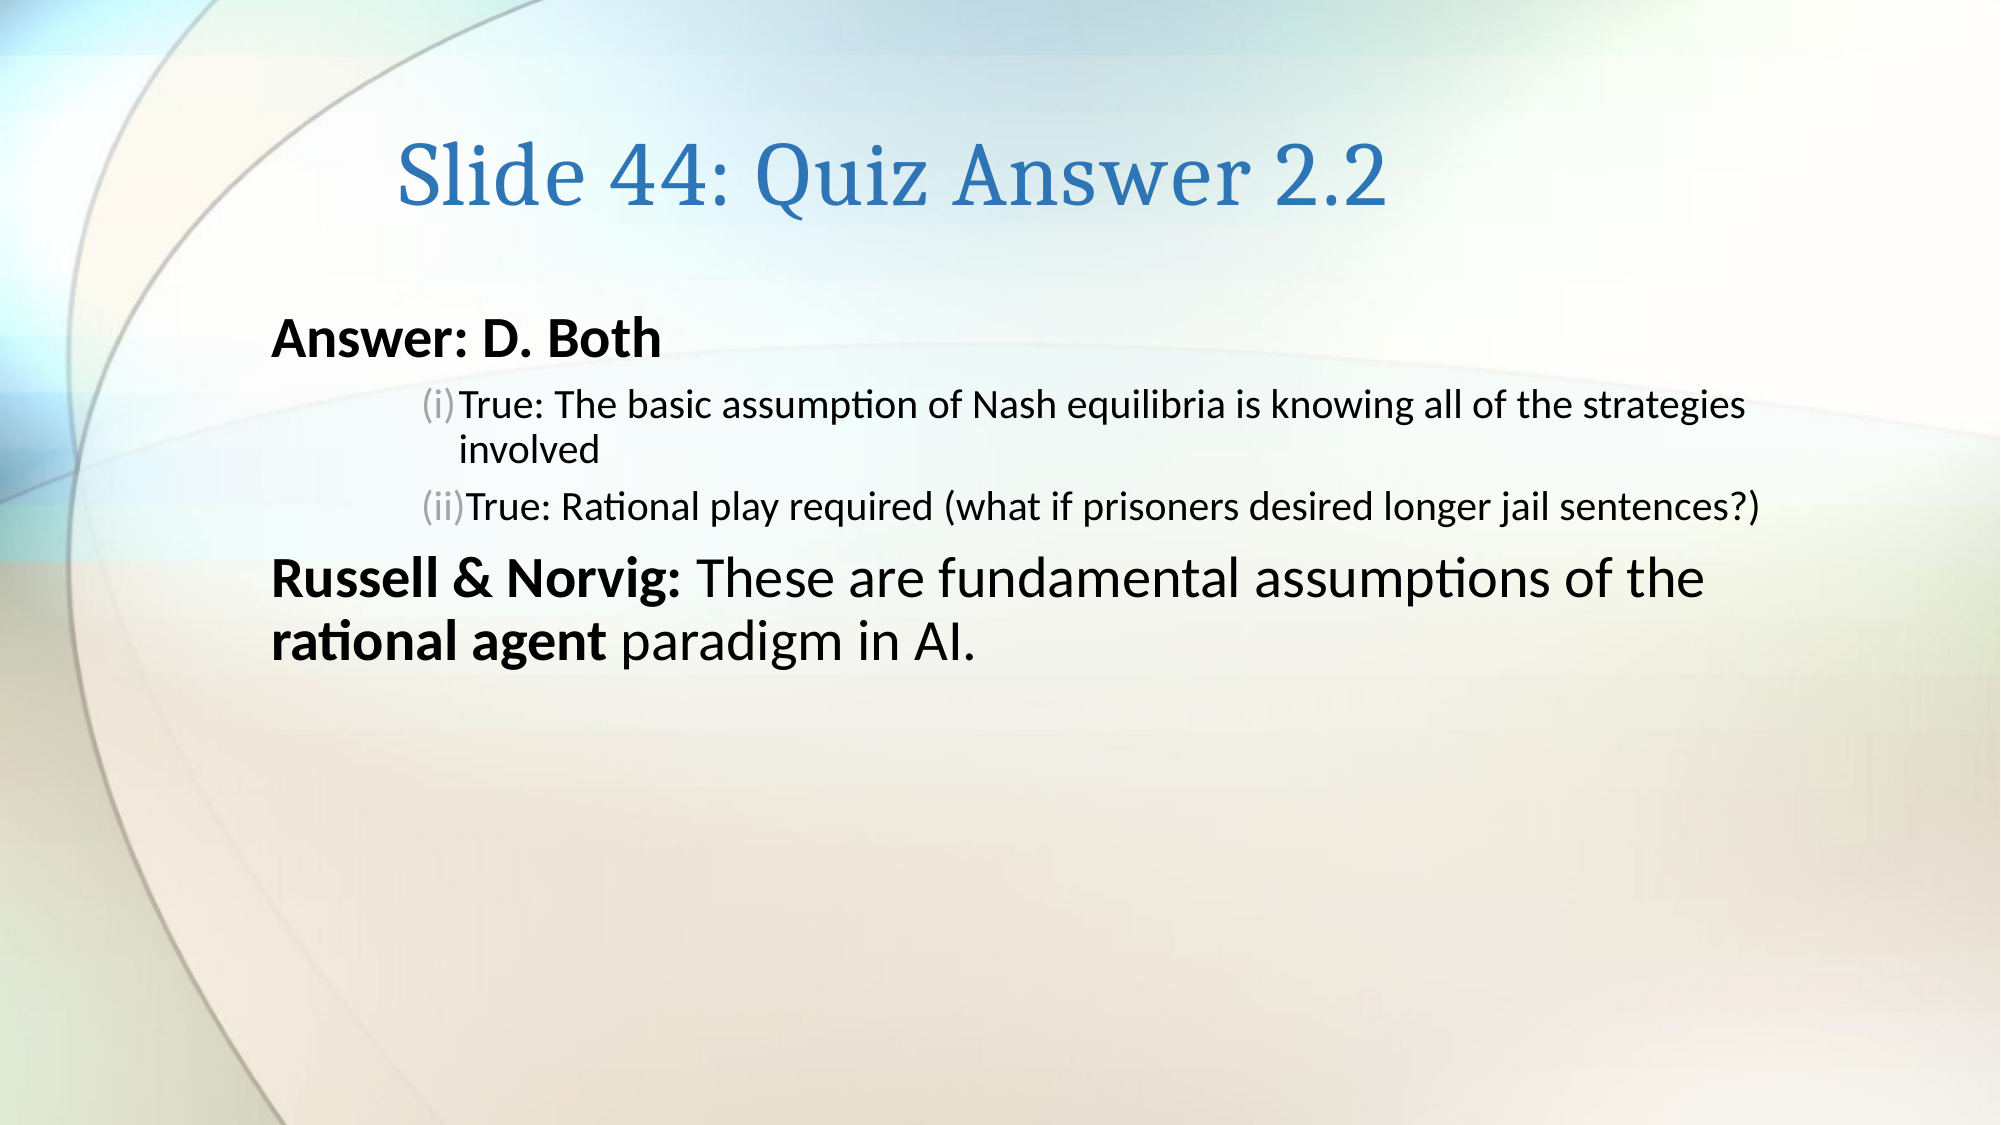

# Slide 44: Quiz Answer 2.2
Answer: D. Both
True: The basic assumption of Nash equilibria is knowing all of the strategies involved
True: Rational play required (what if prisoners desired longer jail sentences?)
Russell & Norvig: These are fundamental assumptions of the rational agent paradigm in AI.